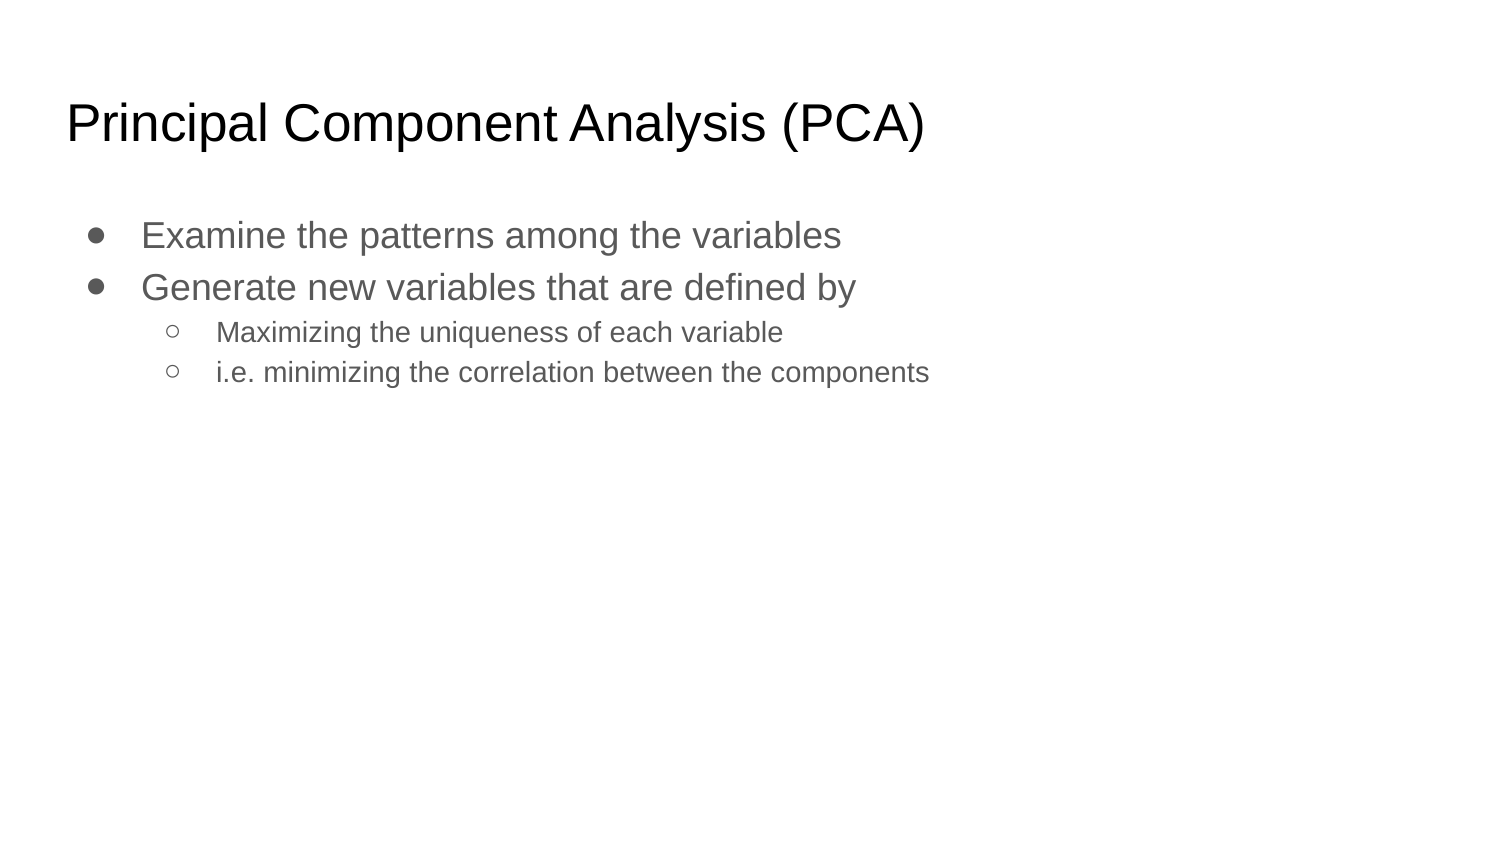

# Principal Component Analysis (PCA)
Examine the patterns among the variables
Generate new variables that are defined by
Maximizing the uniqueness of each variable
i.e. minimizing the correlation between the components